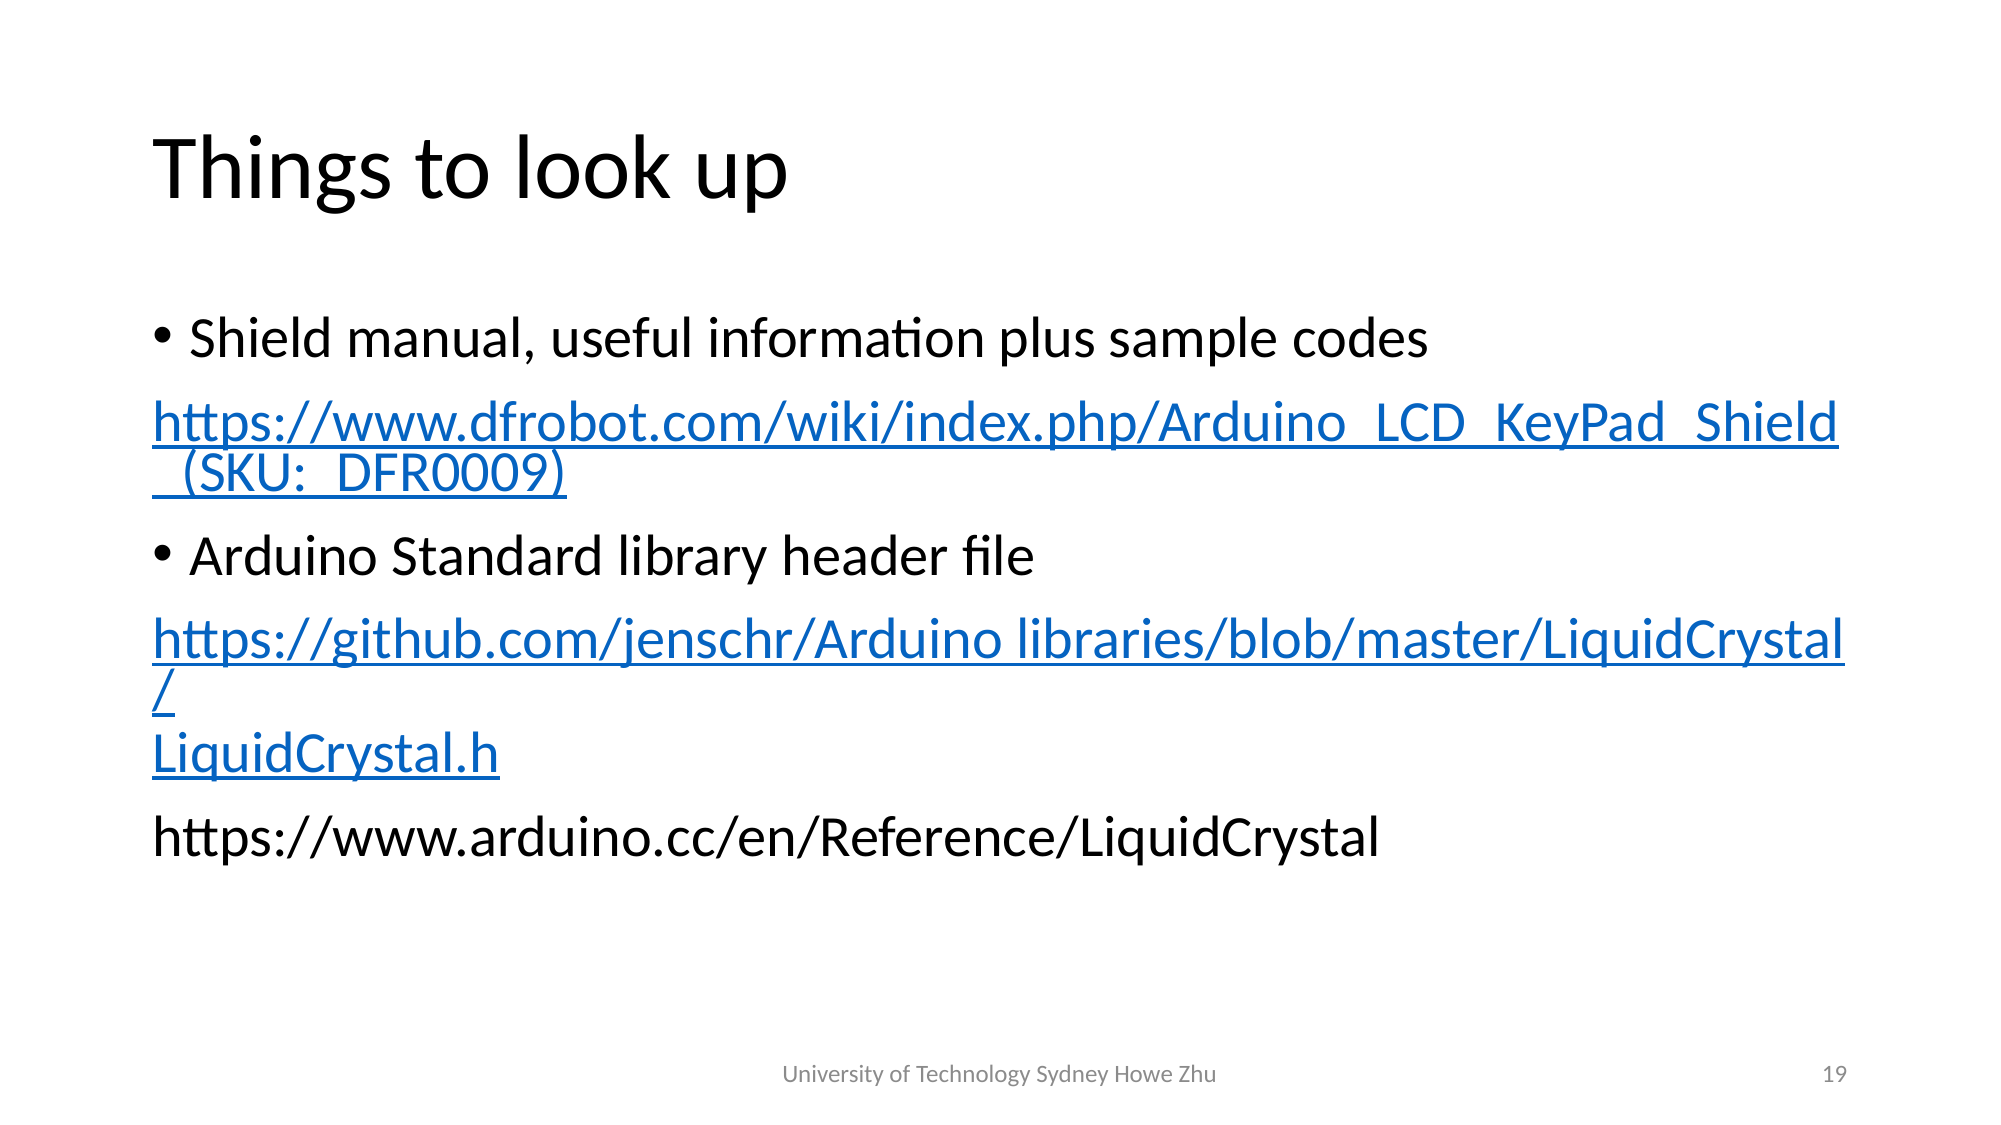

# Things to look up
Shield manual, useful information plus sample codes
https://www.dfrobot.com/wiki/index.php/Arduino_LCD_KeyPad_Shield_(SKU:_DFR0009)
Arduino Standard library header file
https://github.com/jenschr/Arduino libraries/blob/master/LiquidCrystal/LiquidCrystal.h
https://www.arduino.cc/en/Reference/LiquidCrystal

University of Technology Sydney Howe Zhu
19